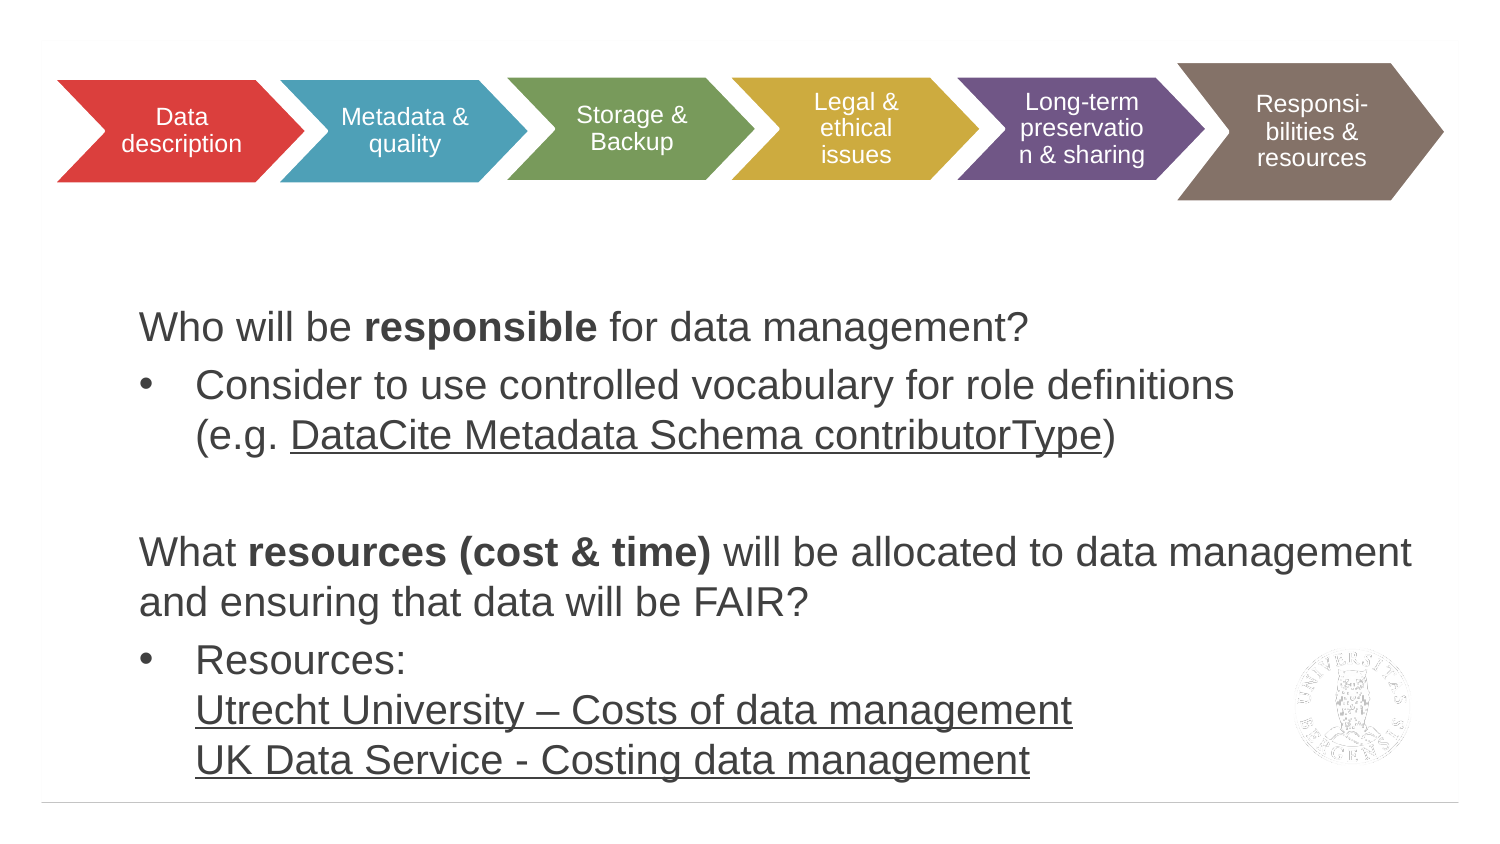

Responsi-bilities & resources
Storage & Backup
Legal & ethical issues
Long-term preservation & sharing
Data description
Metadata & quality
Who will be responsible for data management?
Consider to use controlled vocabulary for role definitions
(e.g. DataCite Metadata Schema contributorType)

What resources (cost & time) will be allocated to data management and ensuring that data will be FAIR?
Resources:
Utrecht University – Costs of data management
UK Data Service - Costing data management